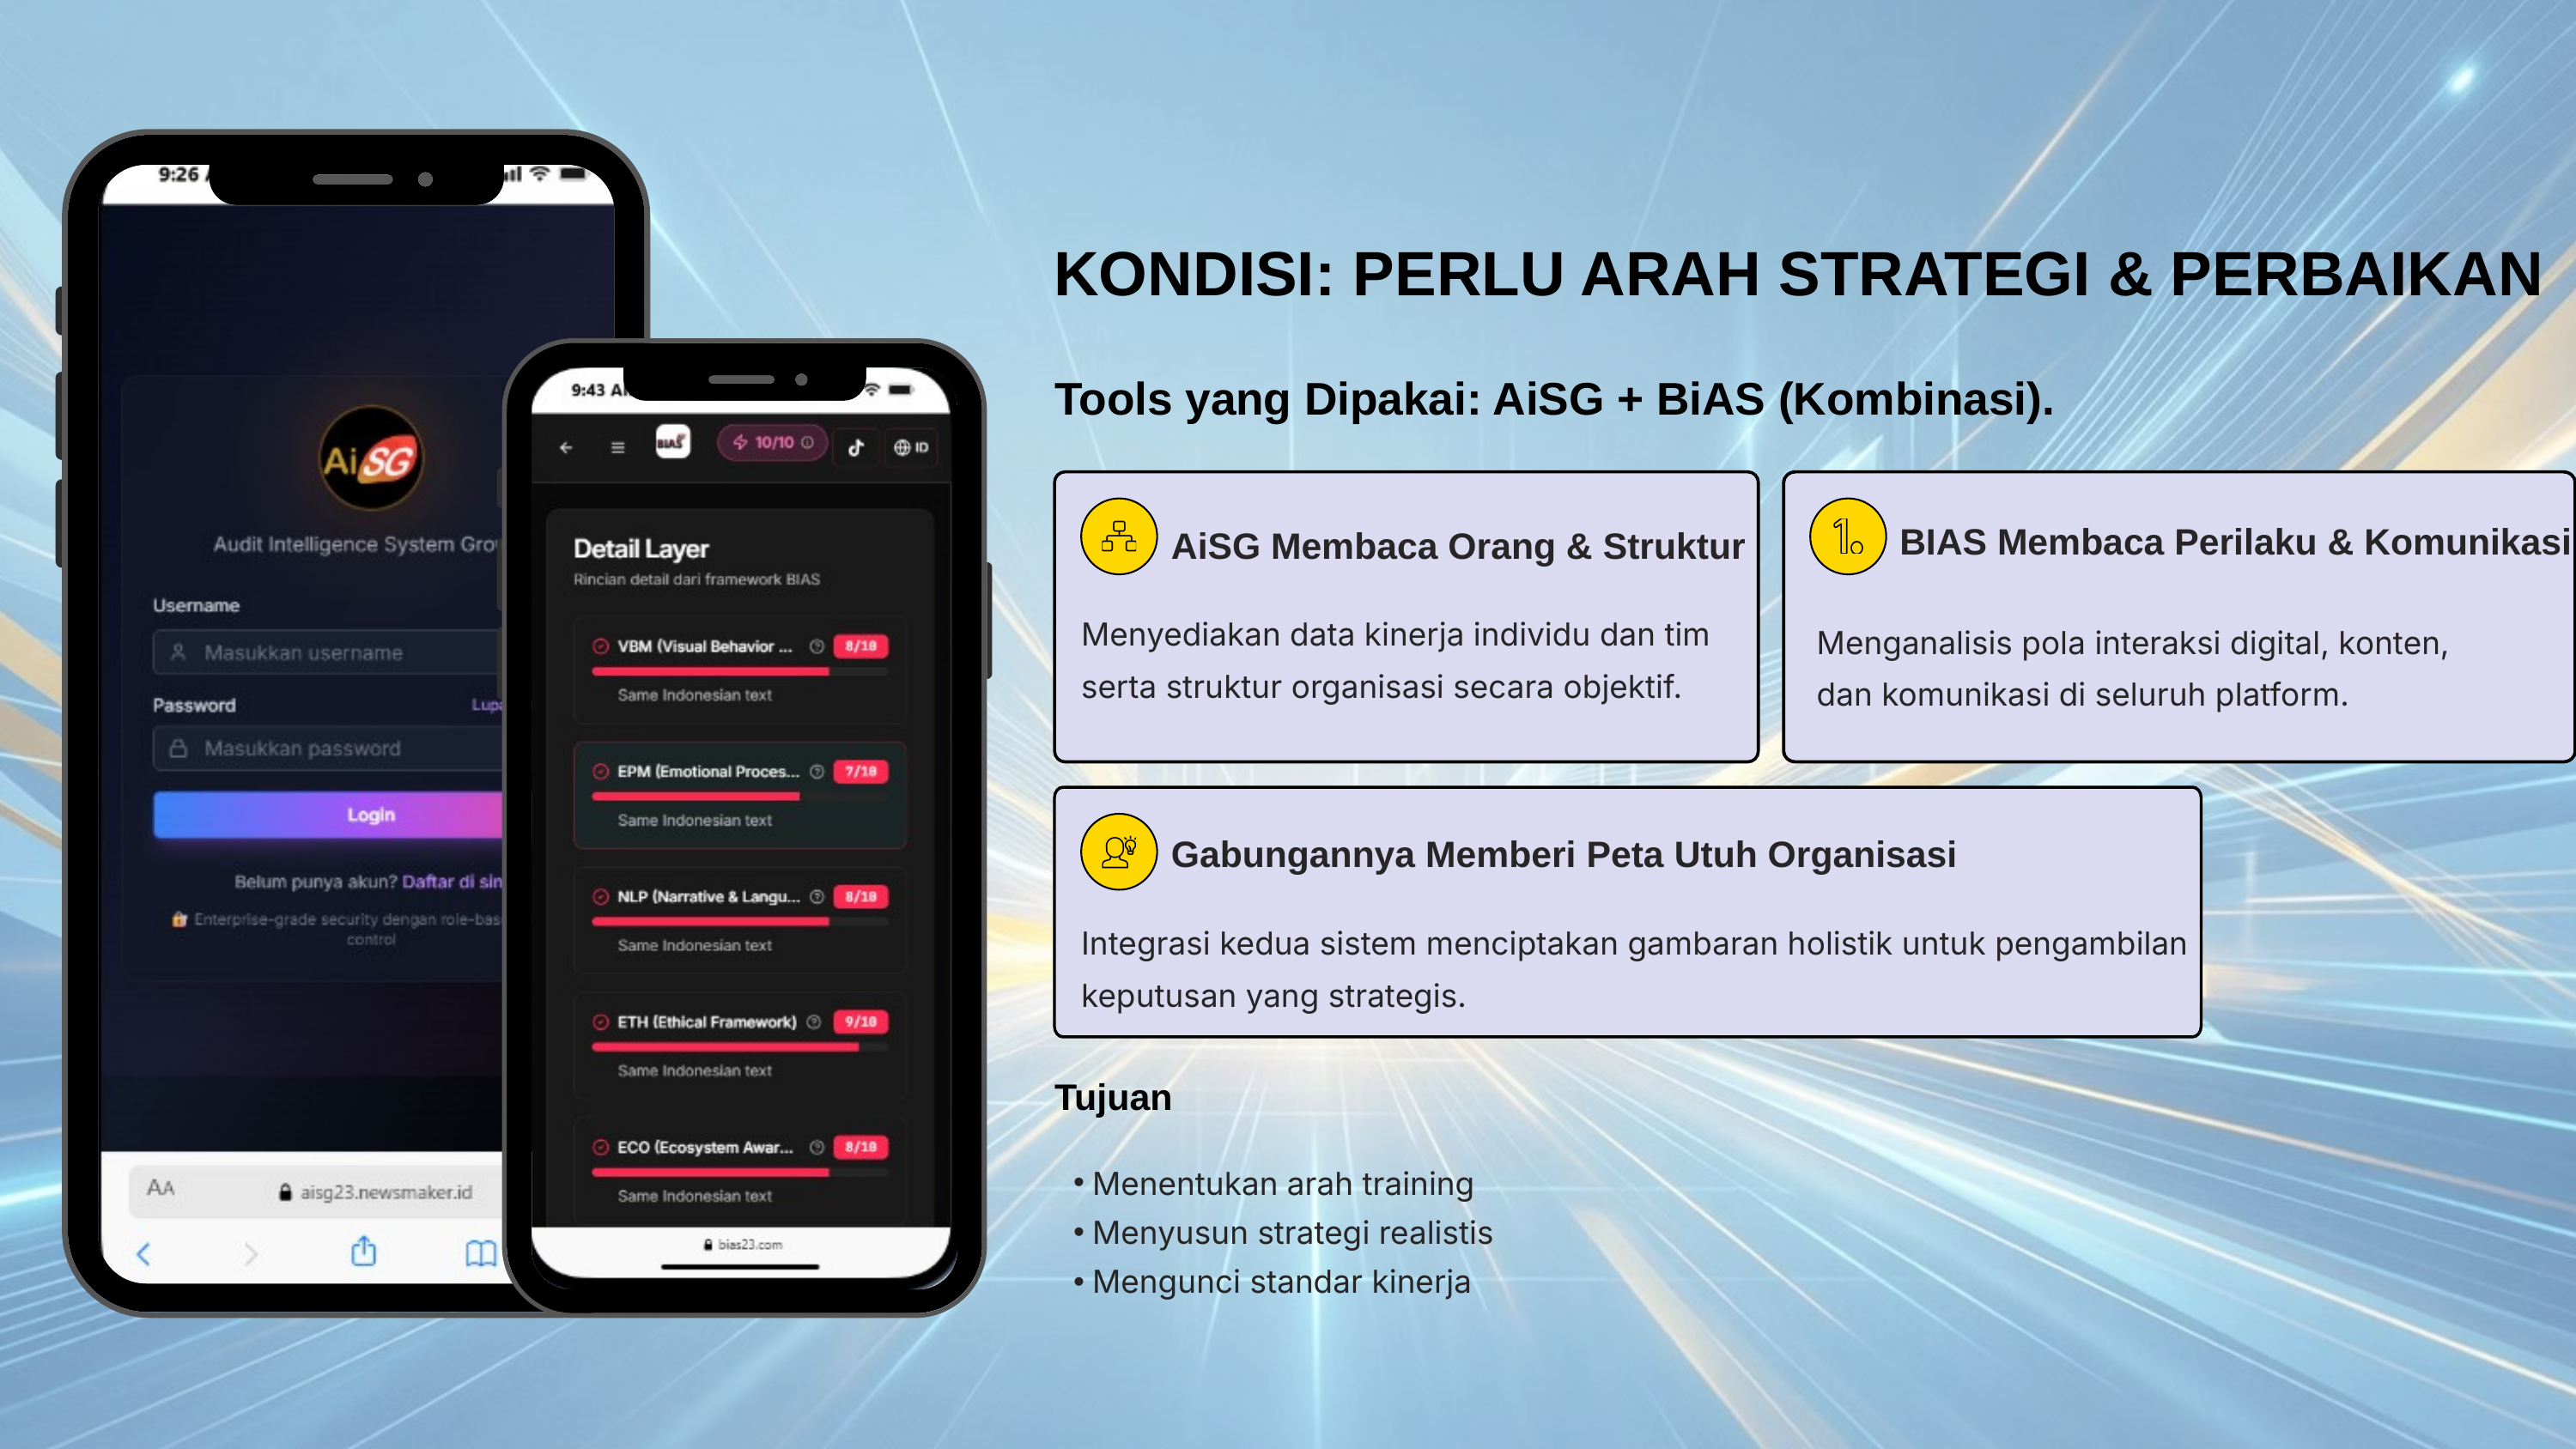

KONDISI: PERLU ARAH STRATEGI & PERBAIKAN

Tools yang Dipakai: AiSG + BiAS (Kombinasi).

BIAS Membaca Perilaku & Komunikasi

AiSG Membaca Orang & Struktur
Menyediakan data kinerja individu dan tim serta struktur organisasi secara objektif.
Menganalisis pola interaksi digital, konten, dan komunikasi di seluruh platform.

Gabungannya Memberi Peta Utuh Organisasi

Integrasi kedua sistem menciptakan gambaran holistik untuk pengambilan keputusan yang strategis.
Tujuan
Menentukan arah training
Menyusun strategi realistis
Mengunci standar kinerja